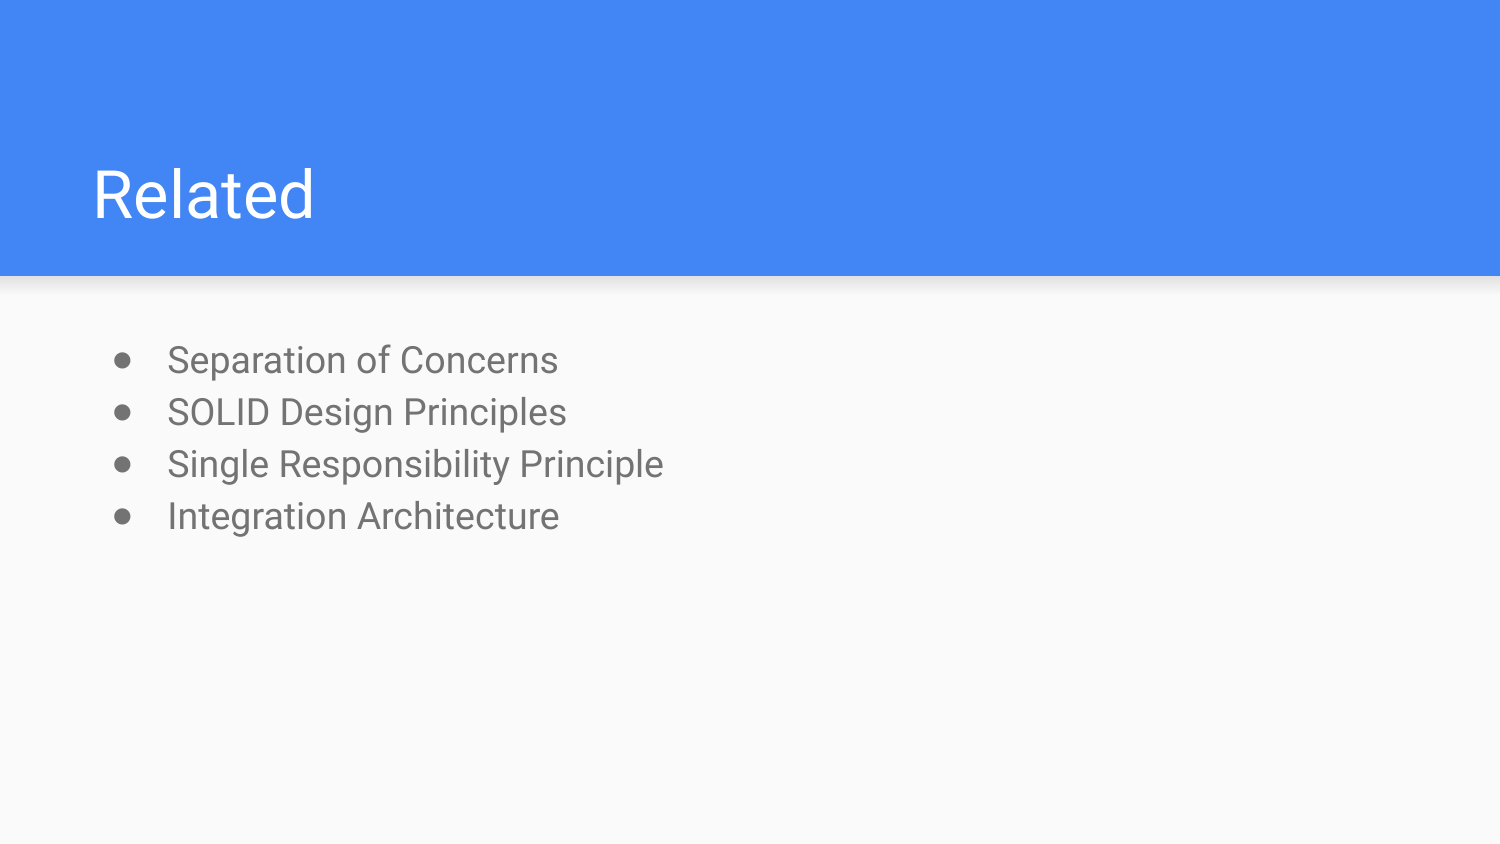

# Related
Separation of Concerns
SOLID Design Principles
Single Responsibility Principle
Integration Architecture